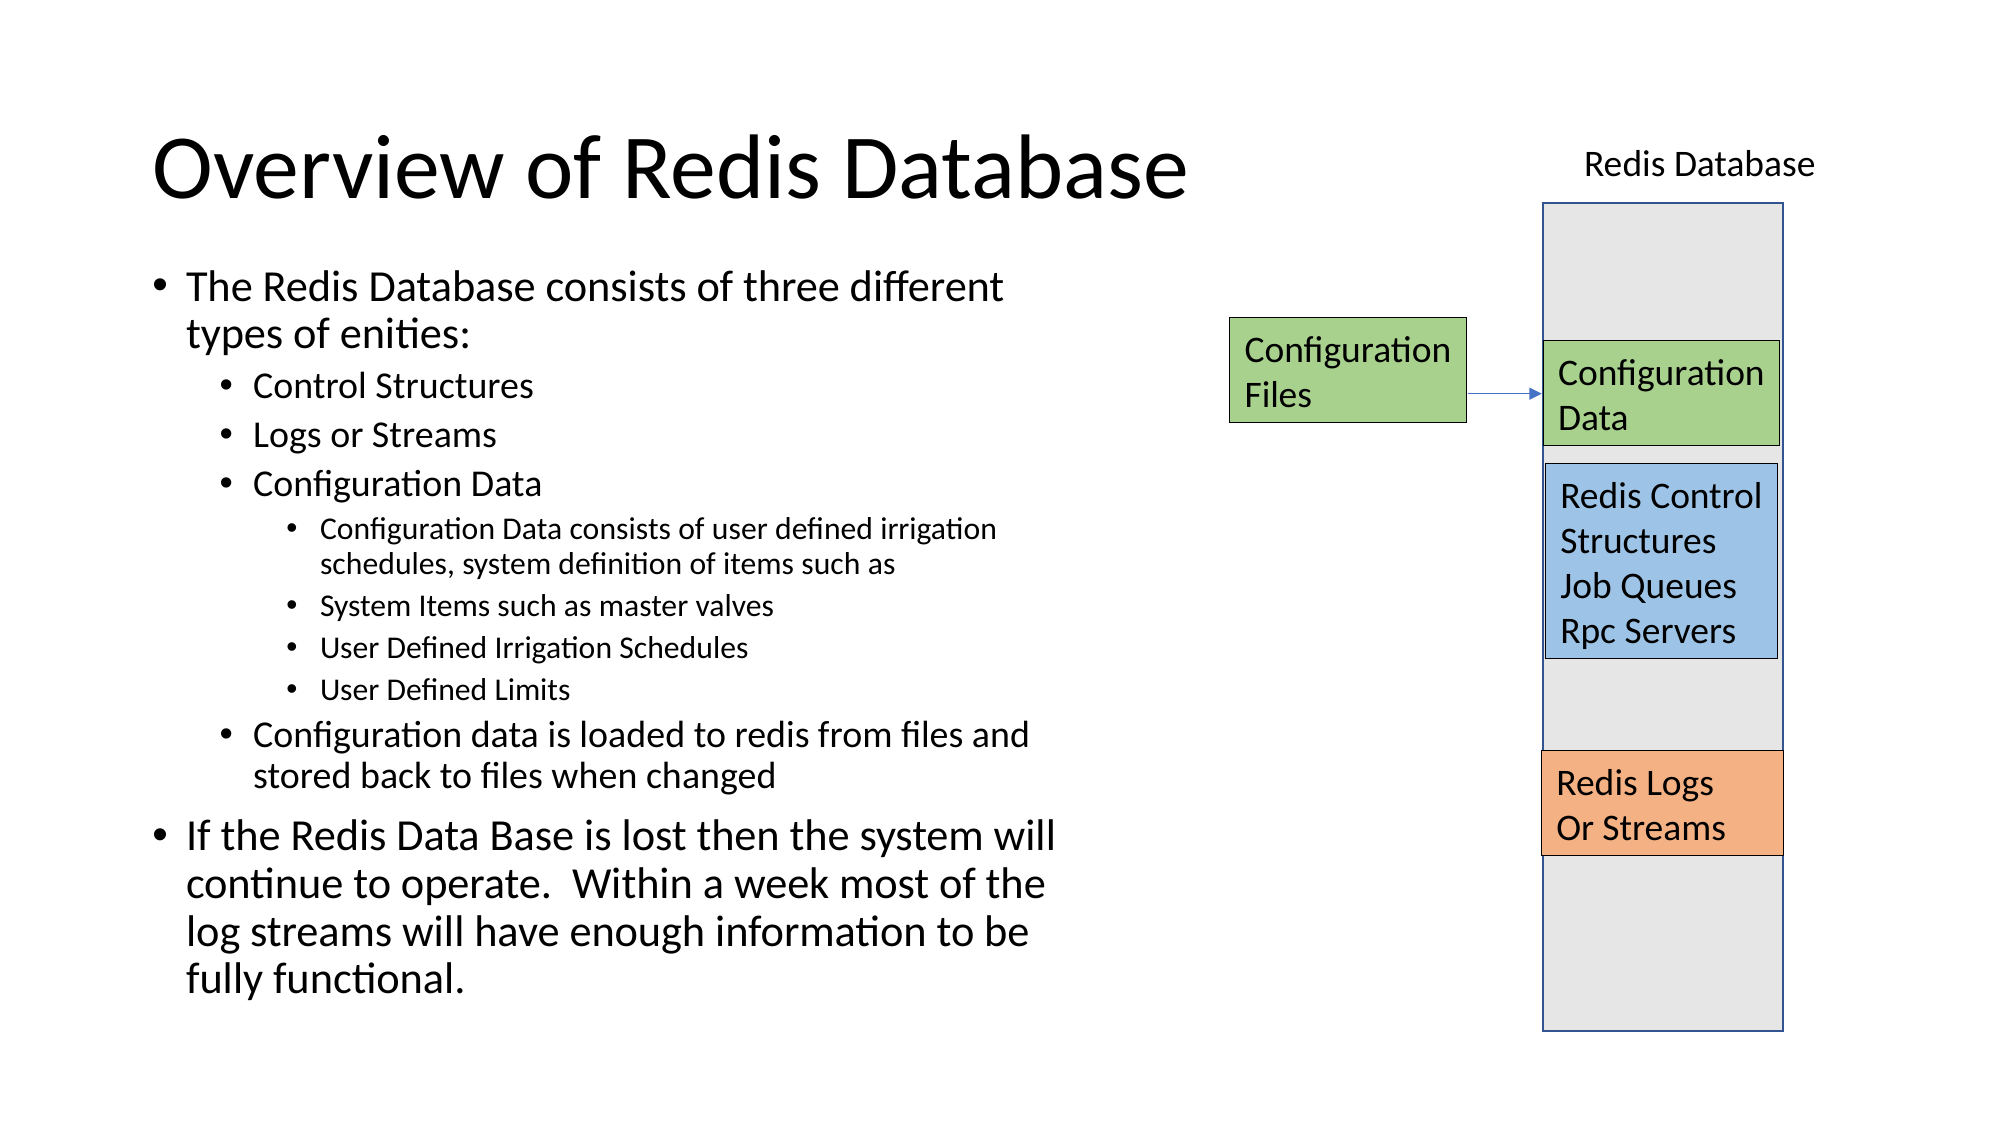

# Overview of Redis Database
Redis Database

The Redis Database consists of three different types of enities:
Control Structures
Logs or Streams
Configuration Data
Configuration Data consists of user defined irrigation schedules, system definition of items such as
System Items such as master valves
User Defined Irrigation Schedules
User Defined Limits
Configuration data is loaded to redis from files and stored back to files when changed
If the Redis Data Base is lost then the system will continue to operate.  Within a week most of the log streams will have enough information to be fully functional.

Configuration
Files
Configuration
Data
Redis Control
Structures
Job Queues
Rpc Servers
Redis Logs
Or Streams